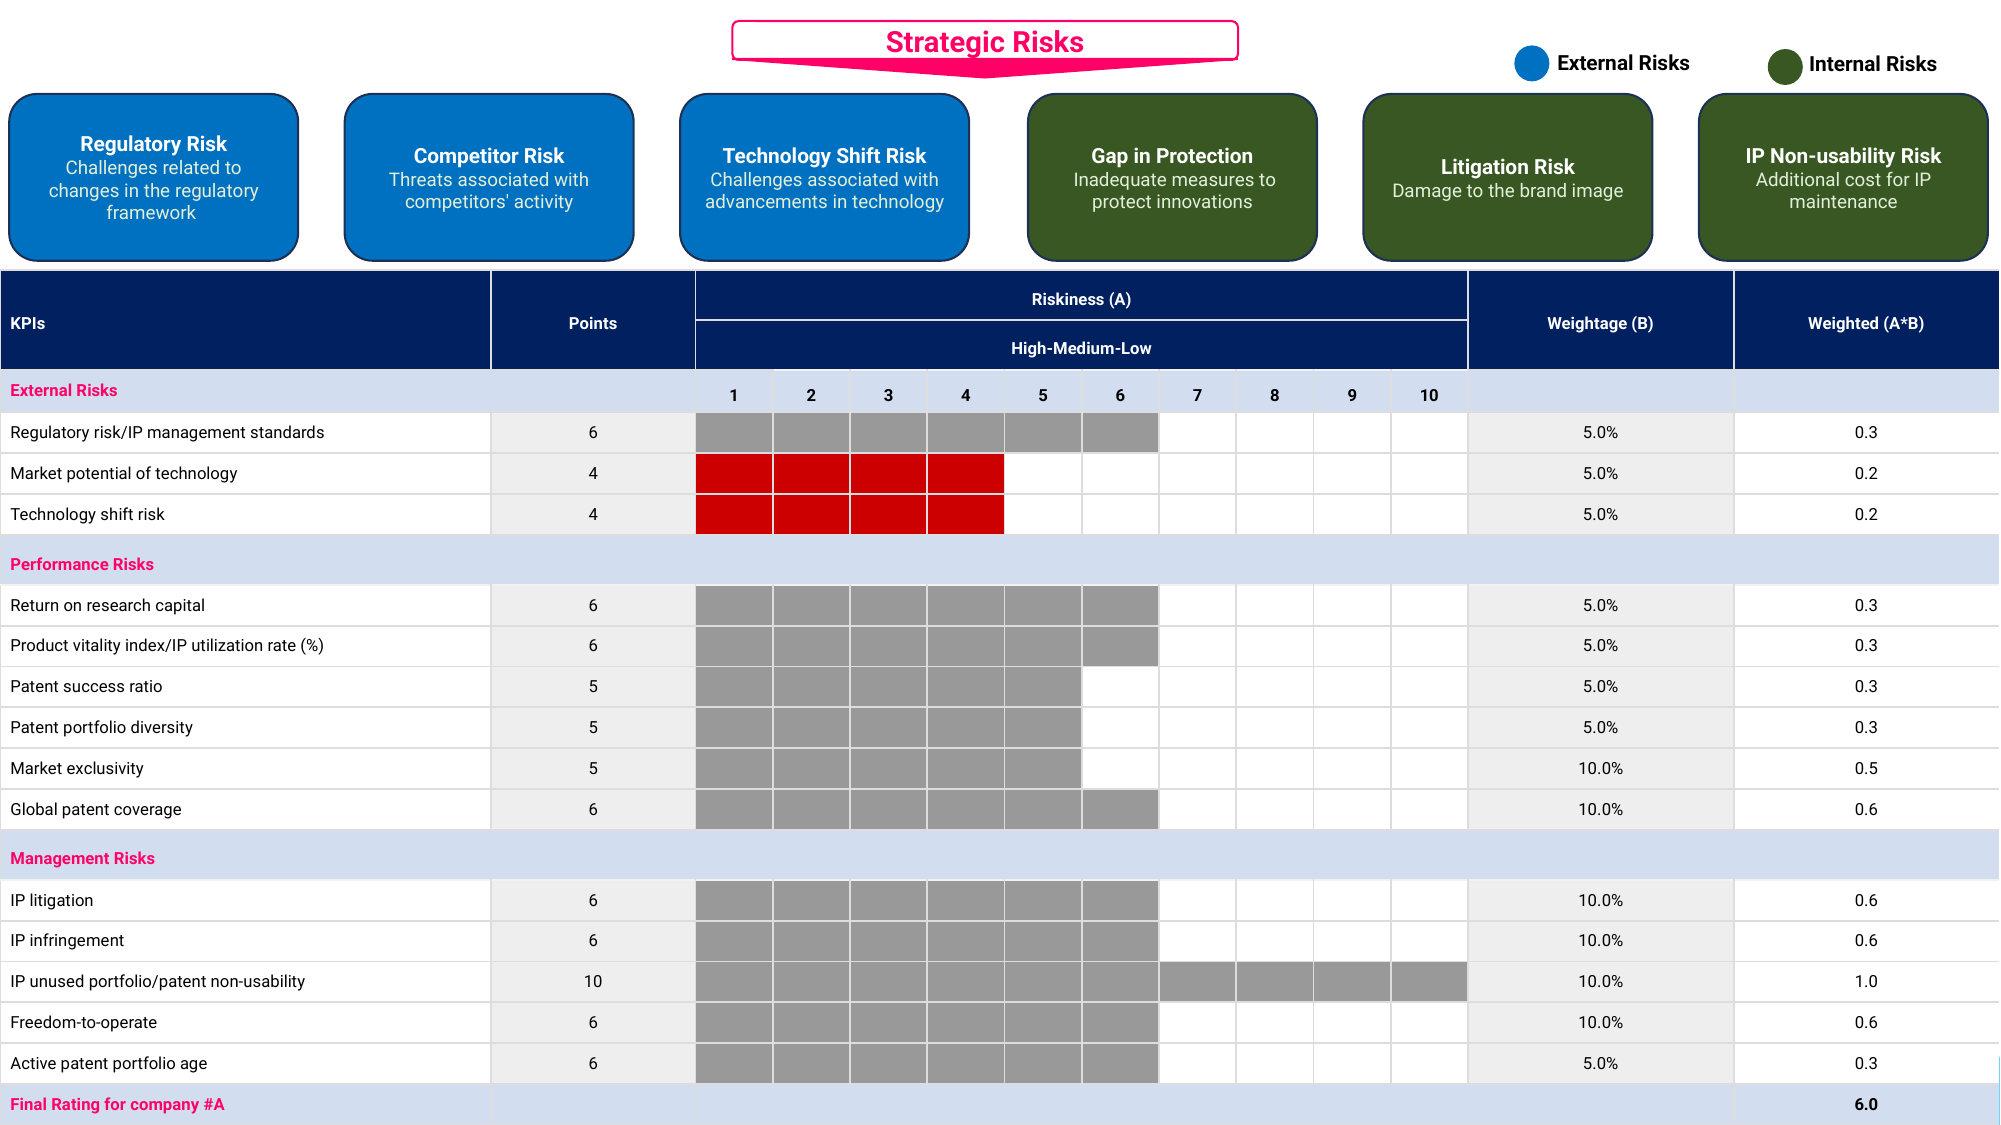

Strategic Risks
External Risks
Internal Risks

Regulatory Risk
Challenges related to changes in the regulatory framework
Competitor Risk
Threats associated with competitors' activity
Technology Shift Risk
Challenges associated with advancements in technology
Gap in Protection
 Inadequate measures to protect innovations
Litigation Risk
Damage to the brand image
IP Non-usability Risk
Additional cost for IP maintenance
| KPIs | Points | Riskiness (A) |  |  |  |  |  |  |  |  |  | Weightage (B) | Weighted (A\*B) |
| --- | --- | --- | --- | --- | --- | --- | --- | --- | --- | --- | --- | --- | --- |
|  |  | High-Medium-Low |  |  |  |  |  |  |  |  |  |  |  |
| External Risks |  | 1 | 2 | 3 | 4 | 5 | 6 | 7 | 8 | 9 | 10 |  |  |
| Regulatory risk/IP management standards | 6 |  |  |  |  |  |  |  |  |  |  | 5.0% | 0.3 |
| Market potential of technology | 4 |  |  |  |  |  |  |  |  |  |  | 5.0% | 0.2 |
| Technology shift risk | 4 |  |  |  |  |  |  |  |  |  |  | 5.0% | 0.2 |
| Performance Risks |  |  |  |  |  |  |  |  |  |  |  |  |  |
| Return on research capital | 6 |  |  |  |  |  |  |  |  |  |  | 5.0% | 0.3 |
| Product vitality index/IP utilization rate (%) | 6 |  |  |  |  |  |  |  |  |  |  | 5.0% | 0.3 |
| Patent success ratio | 5 |  |  |  |  |  |  |  |  |  |  | 5.0% | 0.3 |
| Patent portfolio diversity | 5 |  |  |  |  |  |  |  |  |  |  | 5.0% | 0.3 |
| Market exclusivity | 5 |  |  |  |  |  |  |  |  |  |  | 10.0% | 0.5 |
| Global patent coverage | 6 |  |  |  |  |  |  |  |  |  |  | 10.0% | 0.6 |
| Management Risks |  |  |  |  |  |  |  |  |  |  |  |  |  |
| IP litigation | 6 |  |  |  |  |  |  |  |  |  |  | 10.0% | 0.6 |
| IP infringement | 6 |  |  |  |  |  |  |  |  |  |  | 10.0% | 0.6 |
| IP unused portfolio/patent non-usability | 10 |  |  |  |  |  |  |  |  |  |  | 10.0% | 1.0 |
| Freedom-to-operate | 6 |  |  |  |  |  |  |  |  |  |  | 10.0% | 0.6 |
| Active patent portfolio age | 6 |  |  |  |  |  |  |  |  |  |  | 5.0% | 0.3 |
| Final Rating for company #A |  |  |  |  |  |  |  |  |  |  |  |  | 6.0 |
Patent Audit & Advisory Services